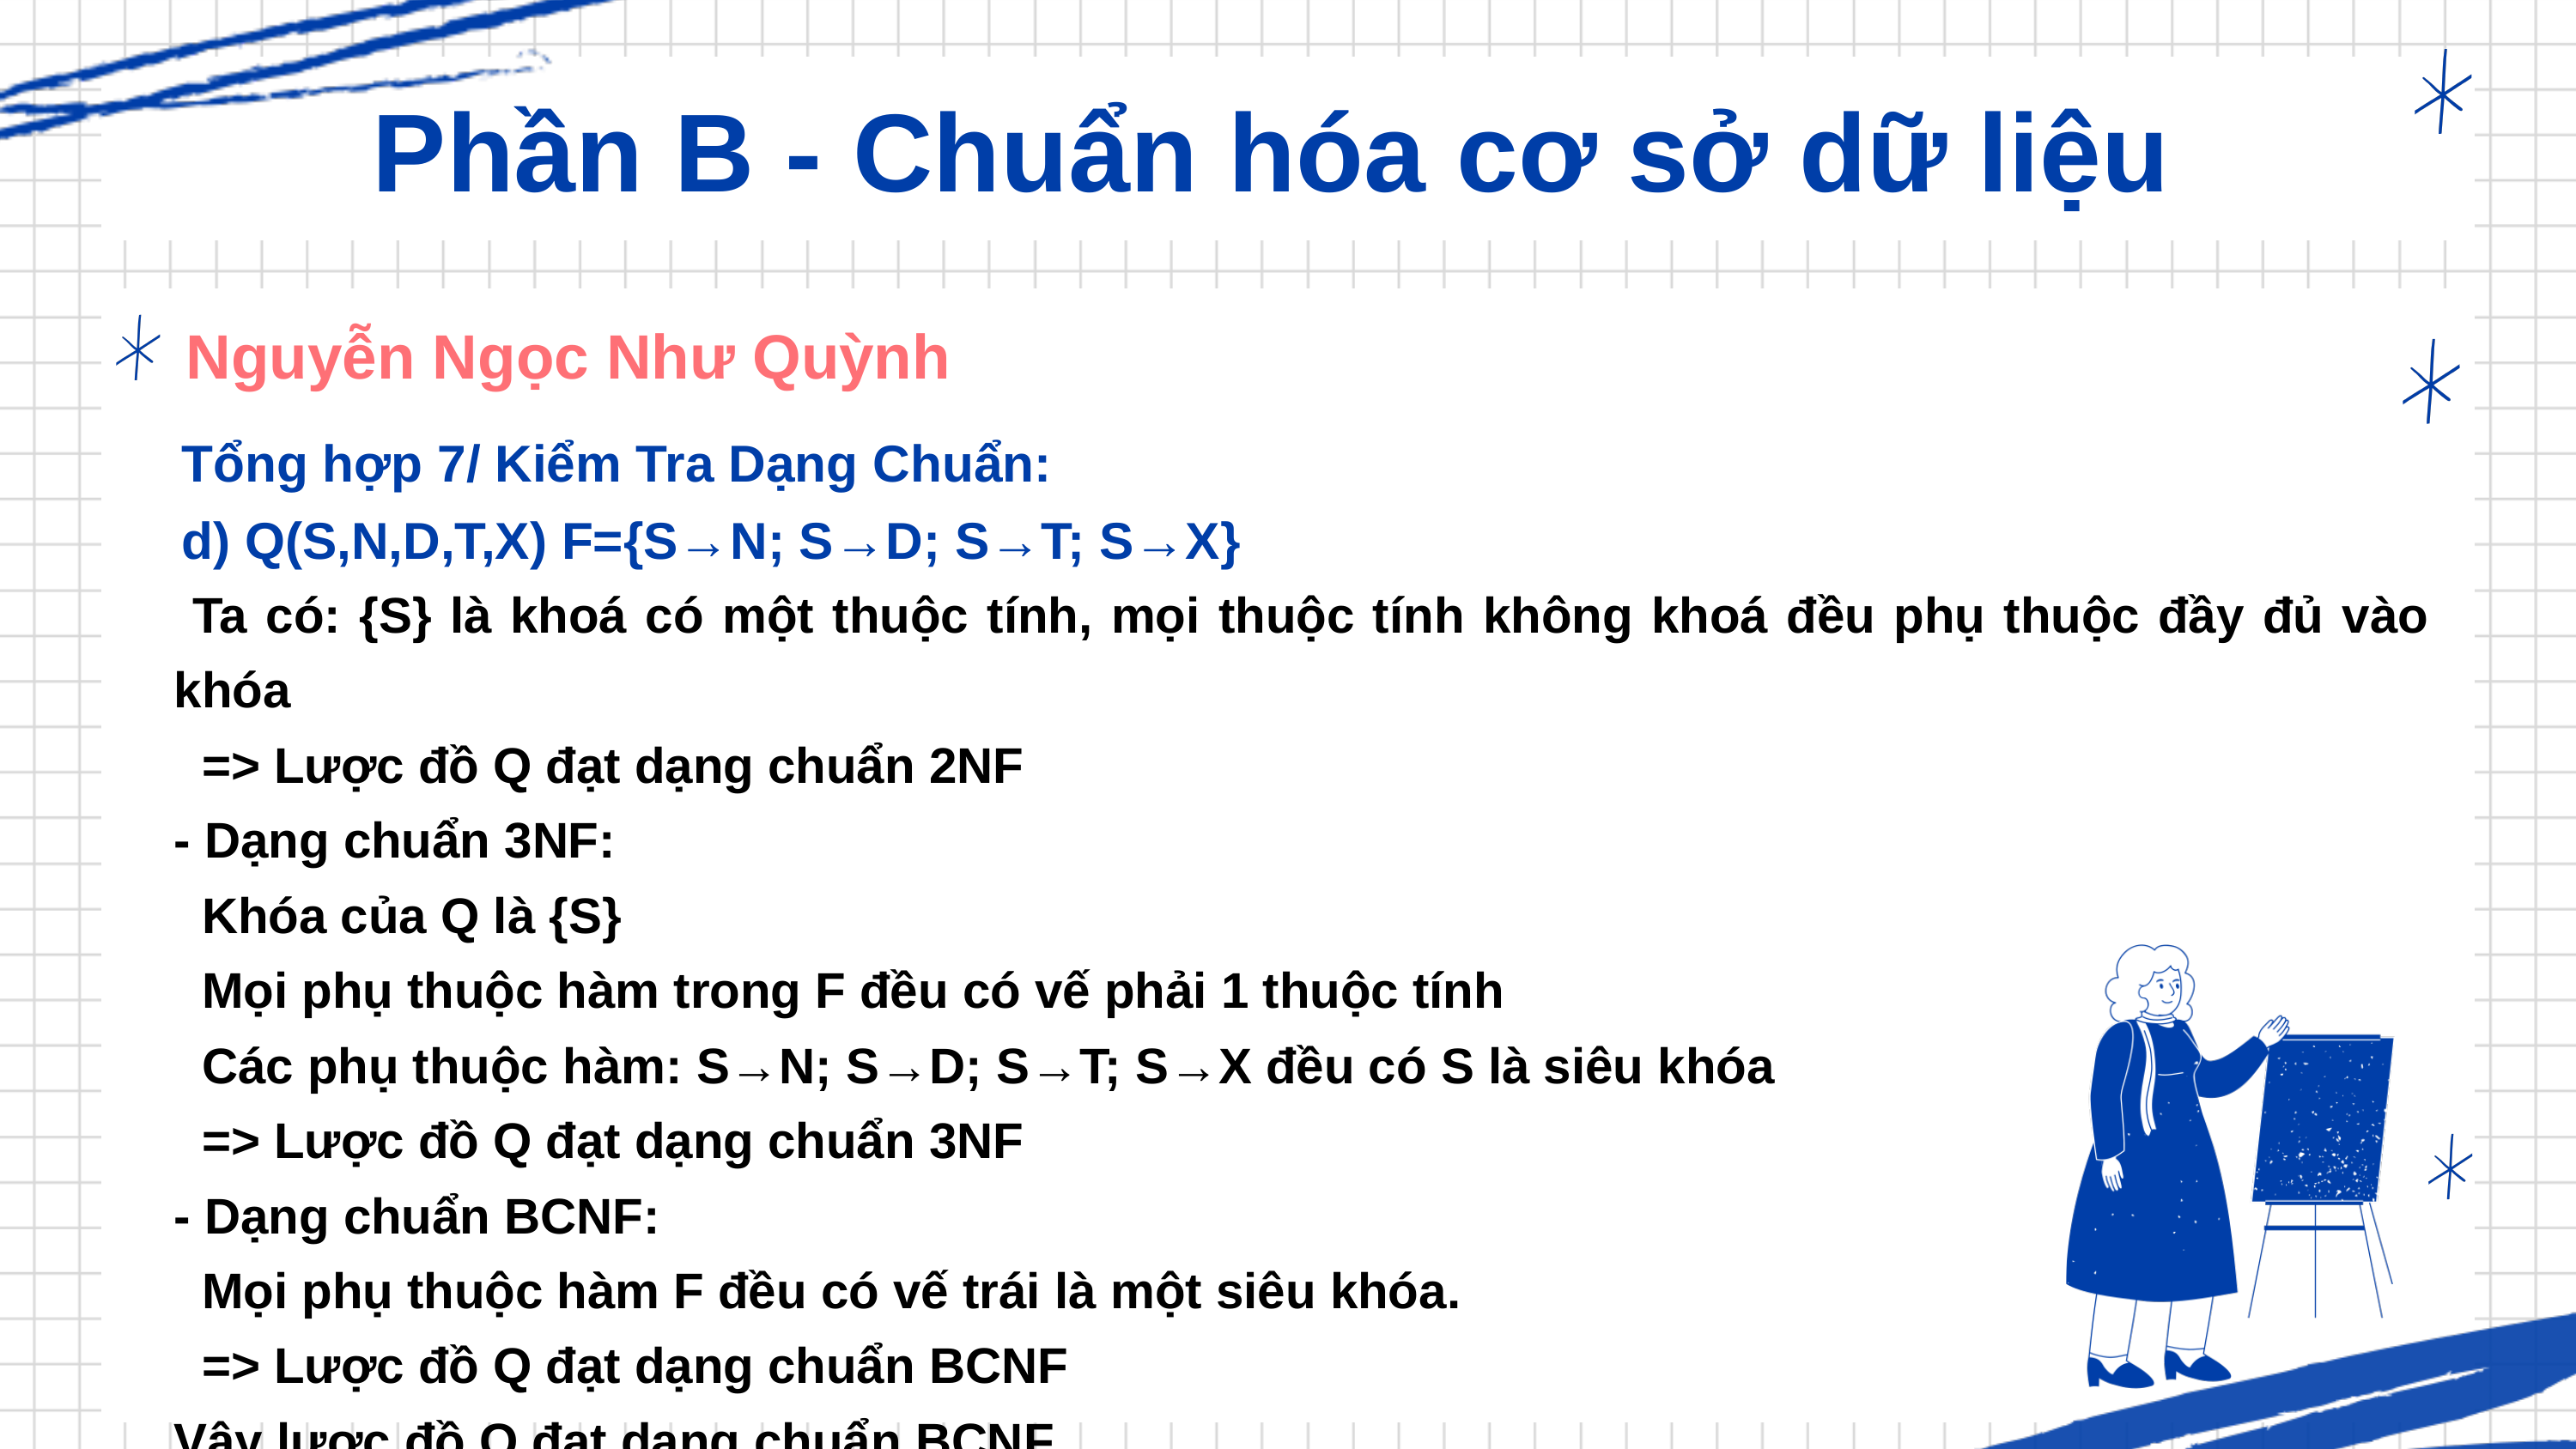

Phần B - Chuẩn hóa cơ sở dữ liệu

Nguyễn Ngọc Như Quỳnh

Tổng hợp 7/ Kiểm Tra Dạng Chuẩn:
d) Q(S,N,D,T,X) F={S→N; S→D; S→T; S→X}

 Ta có: {S} là khoá có một thuộc tính, mọi thuộc tính không khoá đều phụ thuộc đầy đủ vào khóa
  => Lược đồ Q đạt dạng chuẩn 2NF
- Dạng chuẩn 3NF:
  Khóa của Q là {S}
  Mọi phụ thuộc hàm trong F đều có vế phải 1 thuộc tính
  Các phụ thuộc hàm: S→N; S→D; S→T; S→X đều có S là siêu khóa
  => Lược đồ Q đạt dạng chuẩn 3NF
- Dạng chuẩn BCNF:
  Mọi phụ thuộc hàm F đều có vế trái là một siêu khóa.
  => Lược đồ Q đạt dạng chuẩn BCNF
Vậy lược đồ Q đạt dạng chuẩn BCNF.